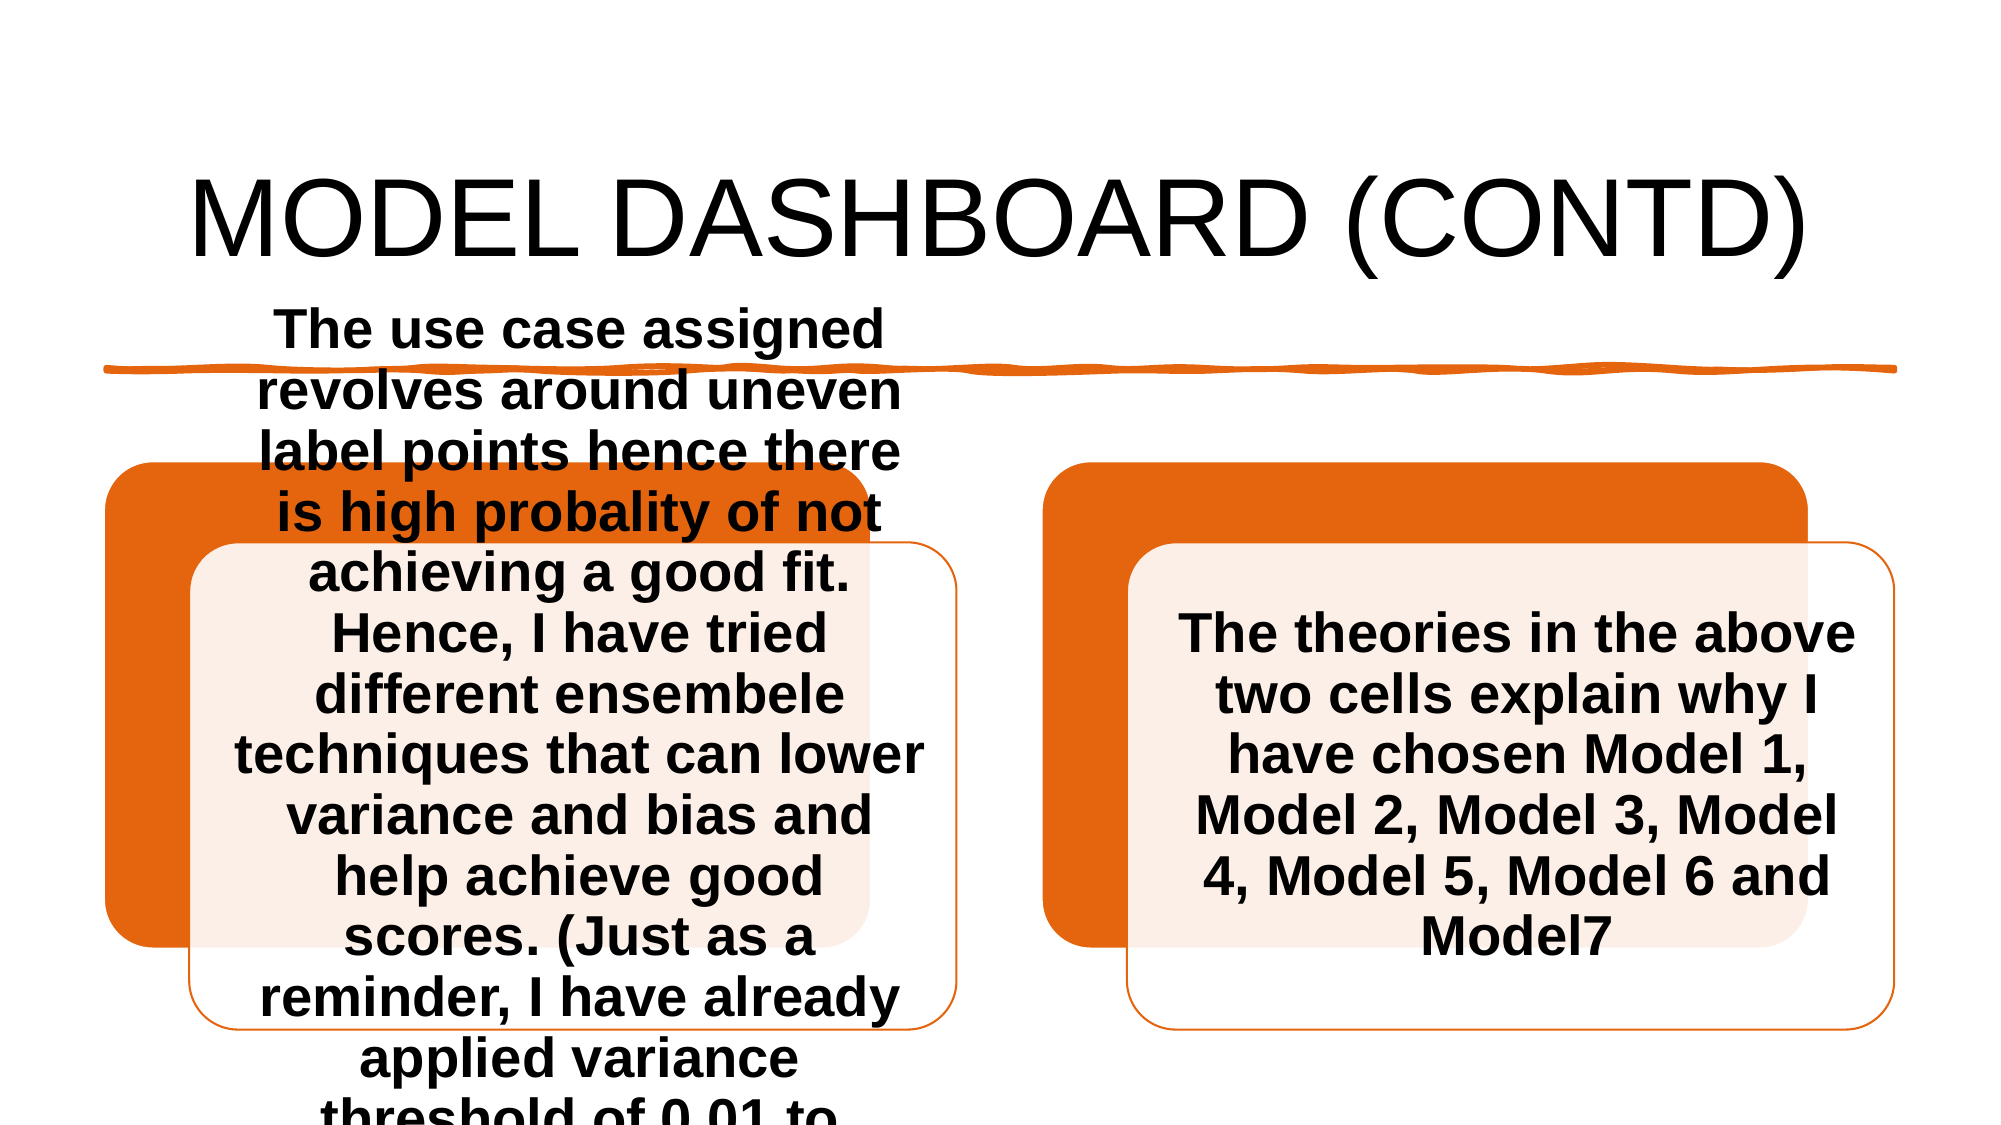

# MODEL DASHBOARD (CONTD)

The use case assigned revolves around uneven label points hence there is high probality of not achieving a good fit. Hence, I have tried different ensembele techniques that can lower variance and bias and help achieve good scores. (Just as a reminder, I have already applied variance threshold of 0.01 to ensure that risk of models is low).
The theories in the above two cells explain why I have chosen Model 1, Model 2, Model 3, Model 4, Model 5, Model 6 and Model7